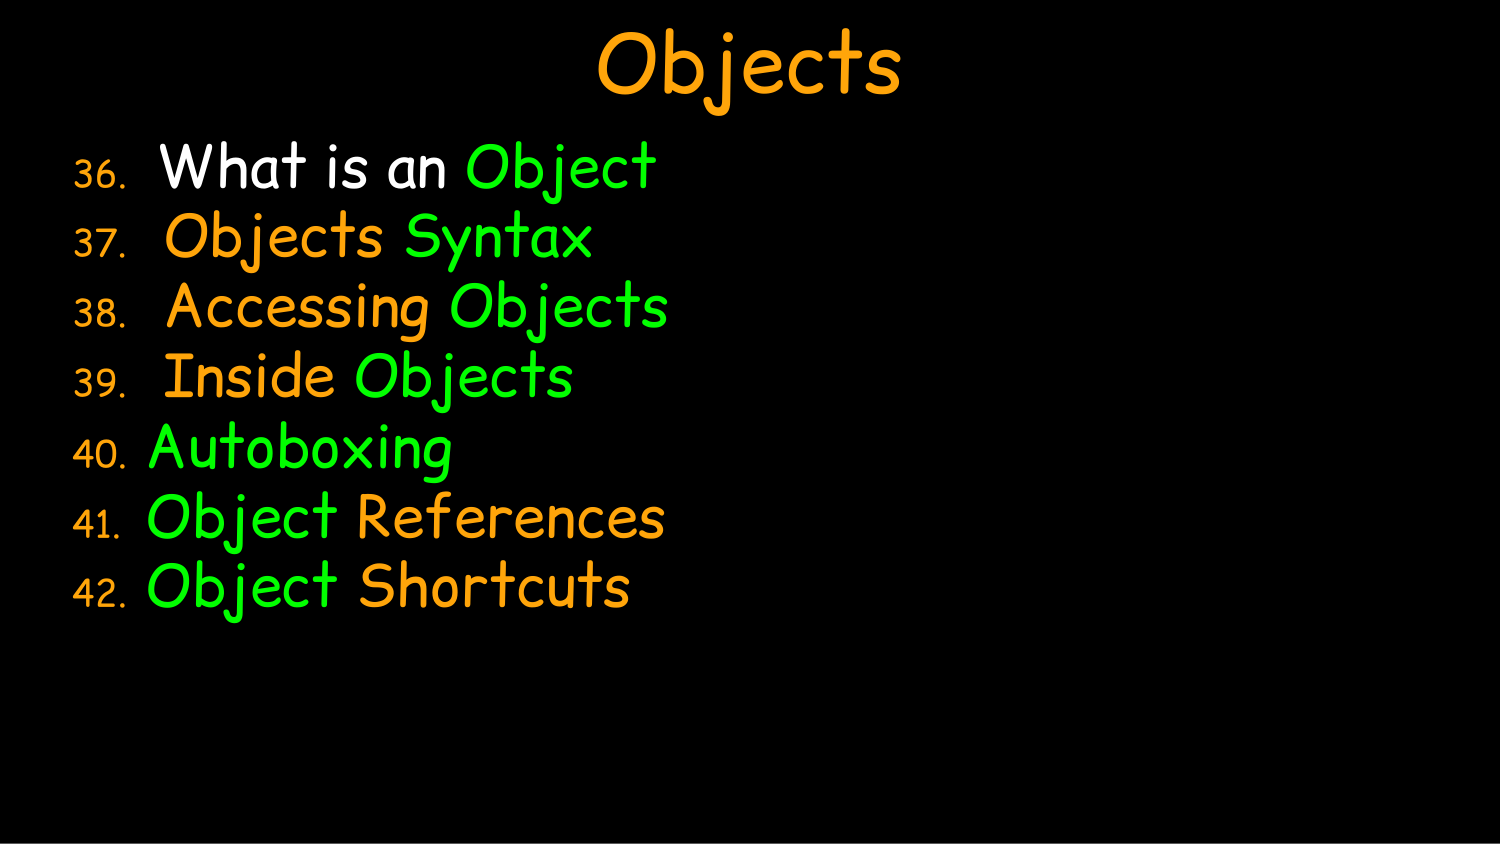

# Objects
What is an Object
Objects Syntax
Accessing Objects
Inside Objects
Autoboxing
Object References
Object Shortcuts